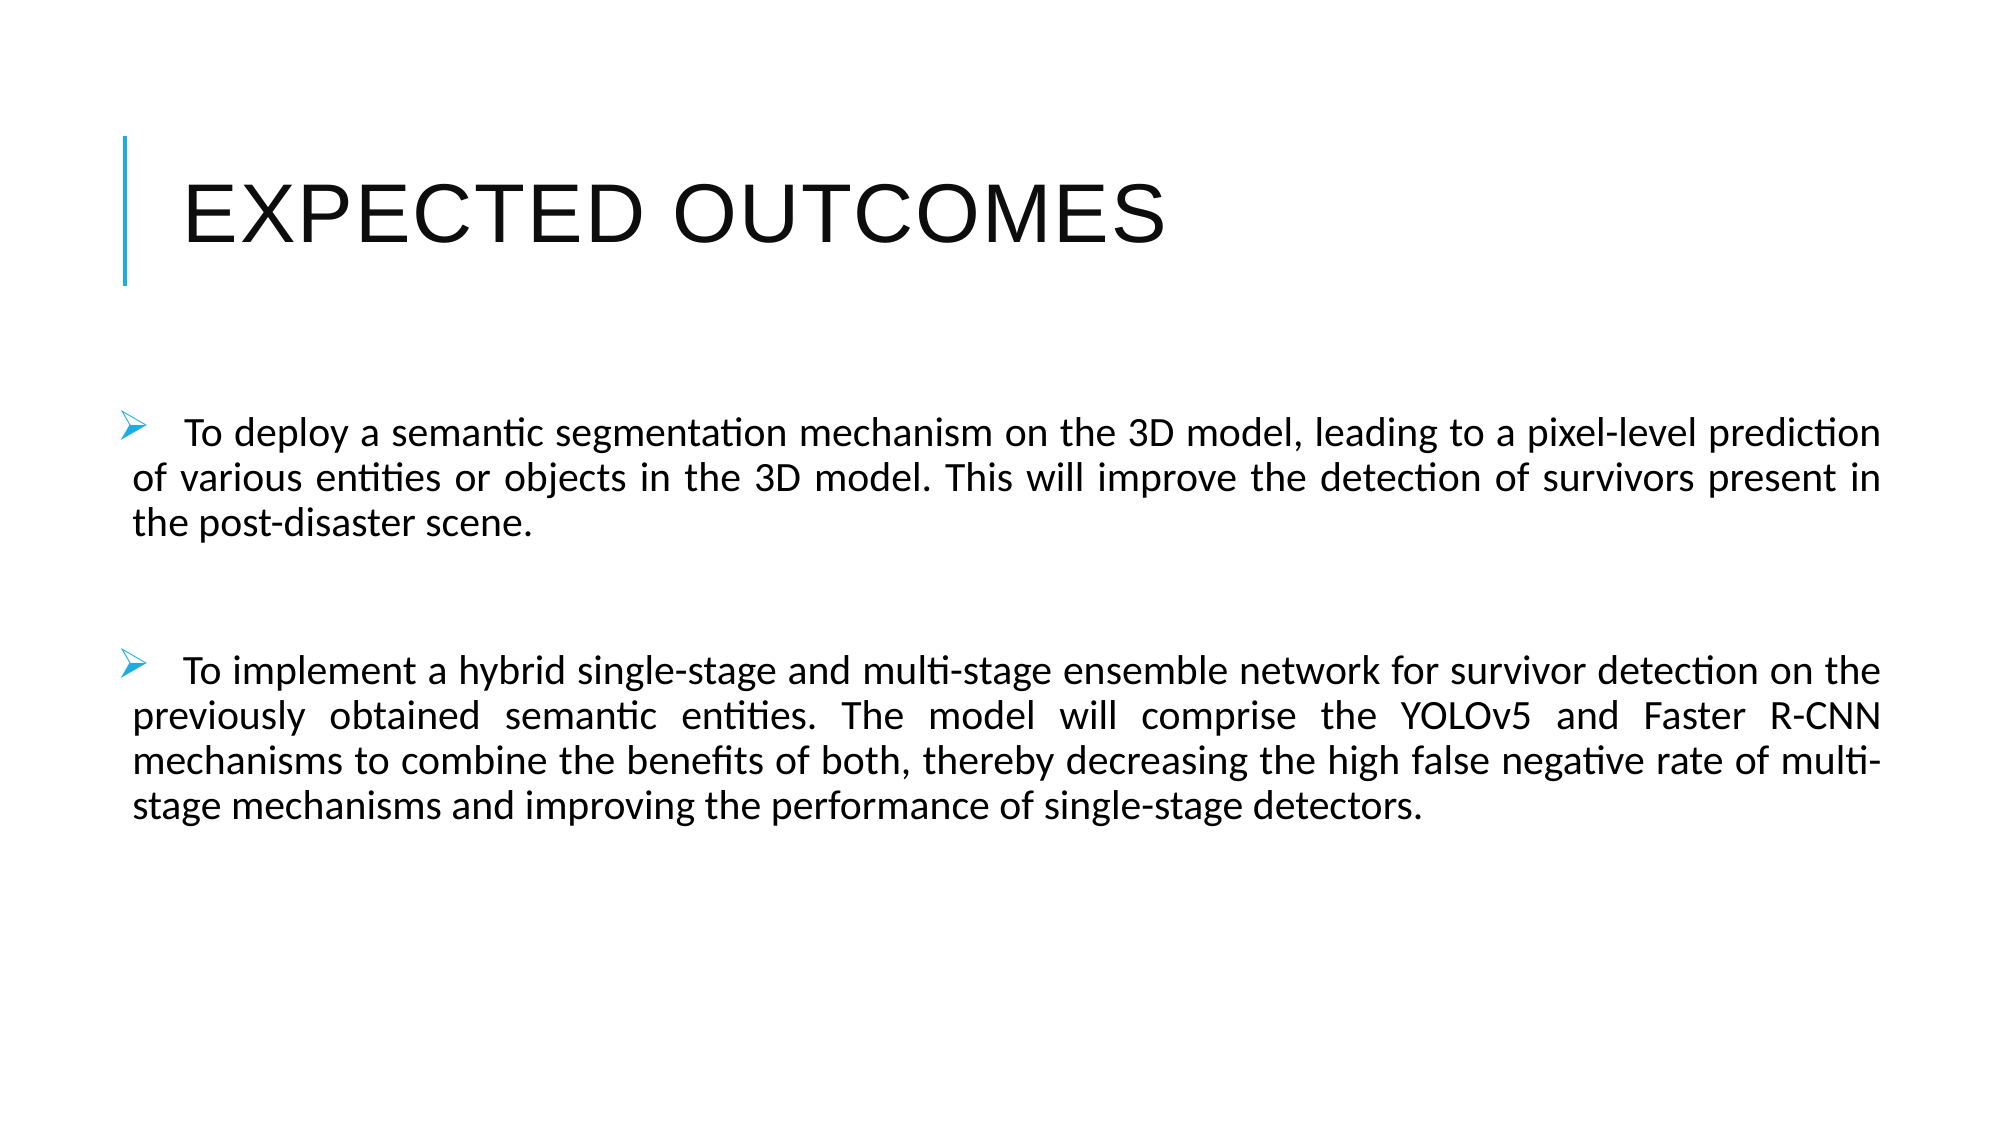

# EXPECTED OUTCOMES
   To deploy a semantic segmentation mechanism on the 3D model, leading to a pixel-level prediction of various entities or objects in the 3D model. This will improve the detection of survivors present in the post-disaster scene.

   To implement a hybrid single-stage and multi-stage ensemble network for survivor detection on the previously obtained semantic entities. The model will comprise the YOLOv5 and Faster R-CNN mechanisms to combine the benefits of both, thereby decreasing the high false negative rate of multi-stage mechanisms and improving the performance of single-stage detectors.